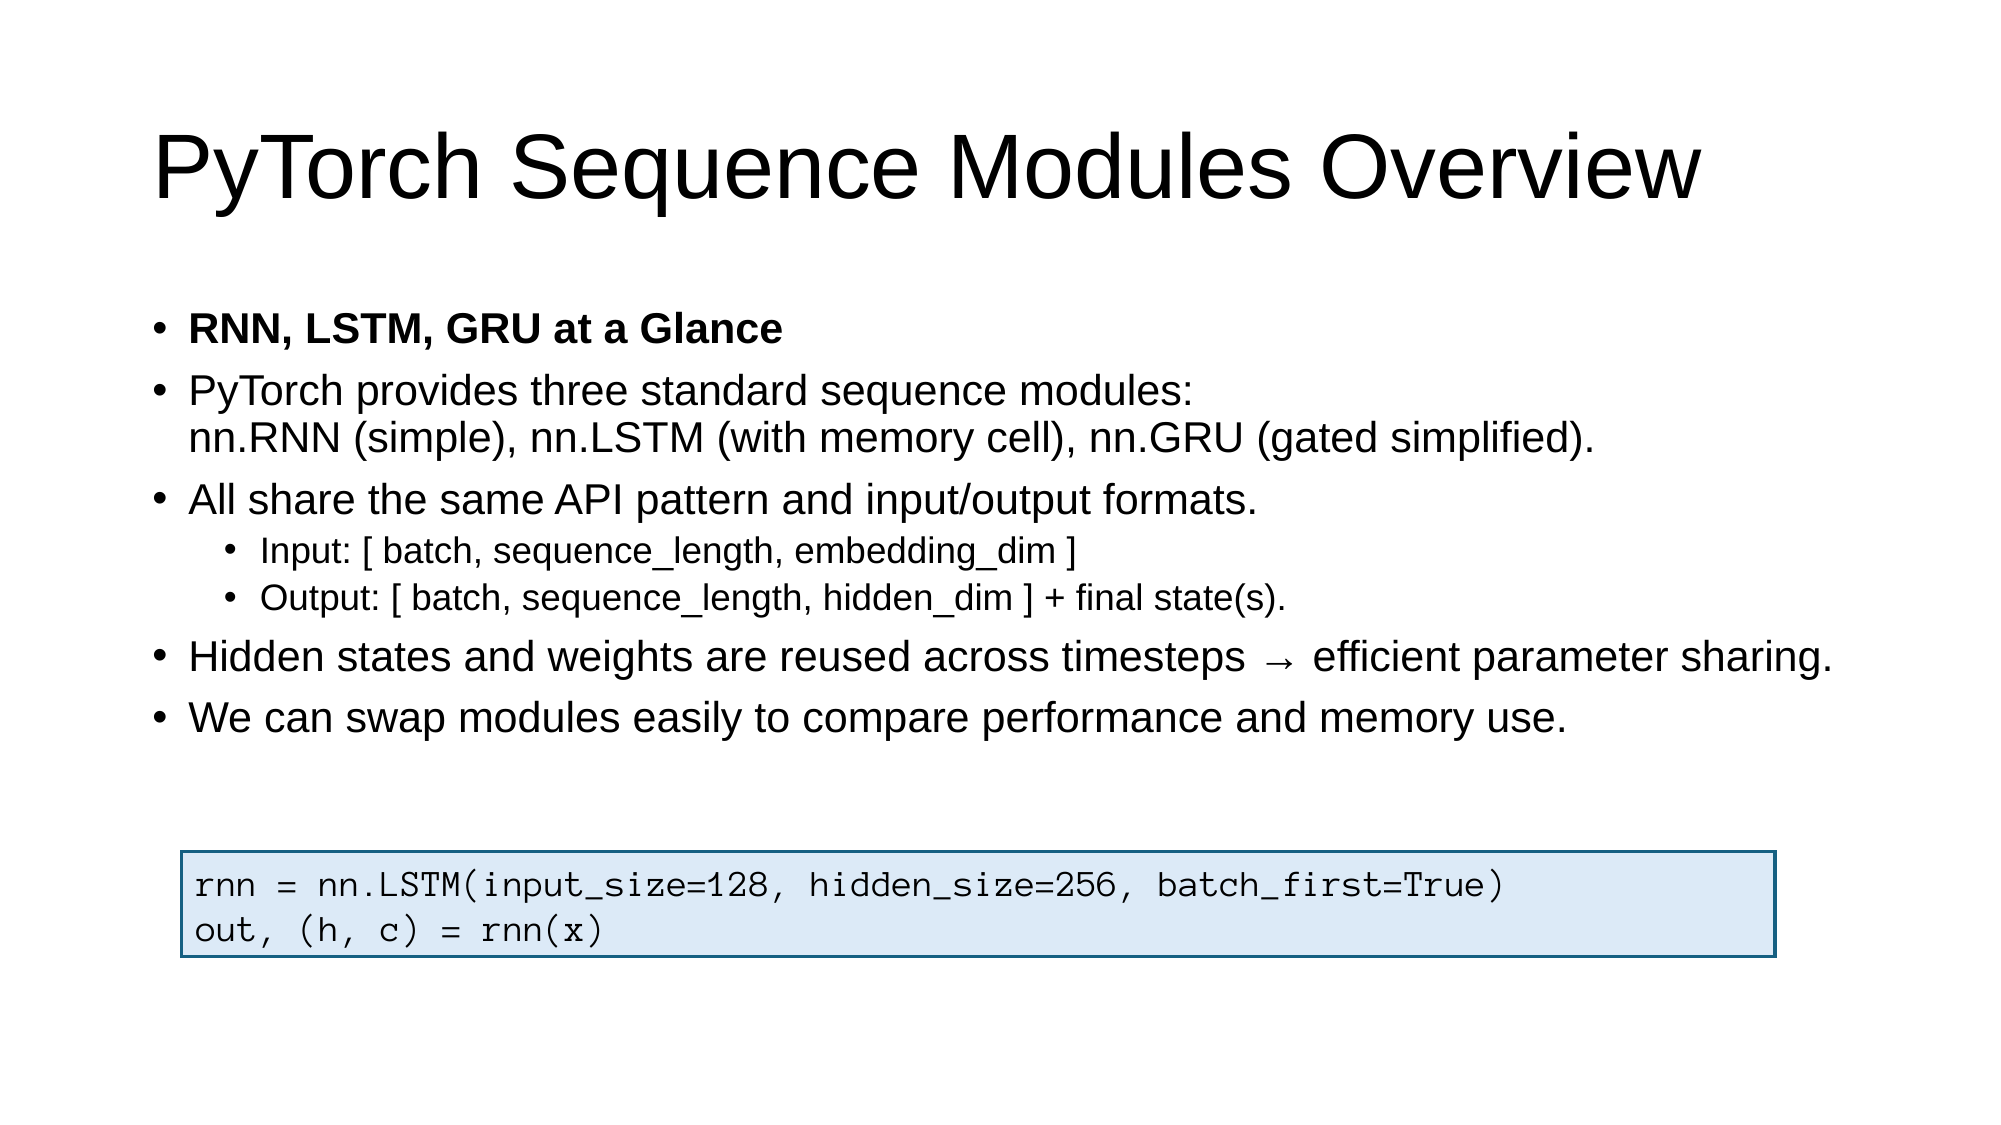

# PyTorch Sequence Modules Overview
RNN, LSTM, GRU at a Glance
PyTorch provides three standard sequence modules:
nn.RNN (simple), nn.LSTM (with memory cell), nn.GRU (gated simplified).
All share the same API pattern and input/output formats.
Input: [ batch, sequence_length, embedding_dim ]
Output: [ batch, sequence_length, hidden_dim ] + final state(s).
Hidden states and weights are reused across timesteps → efficient parameter sharing.
We can swap modules easily to compare performance and memory use.

rnn = nn.LSTM(input_size=128, hidden_size=256, batch_first=True)
out, (h, c) = rnn(x)